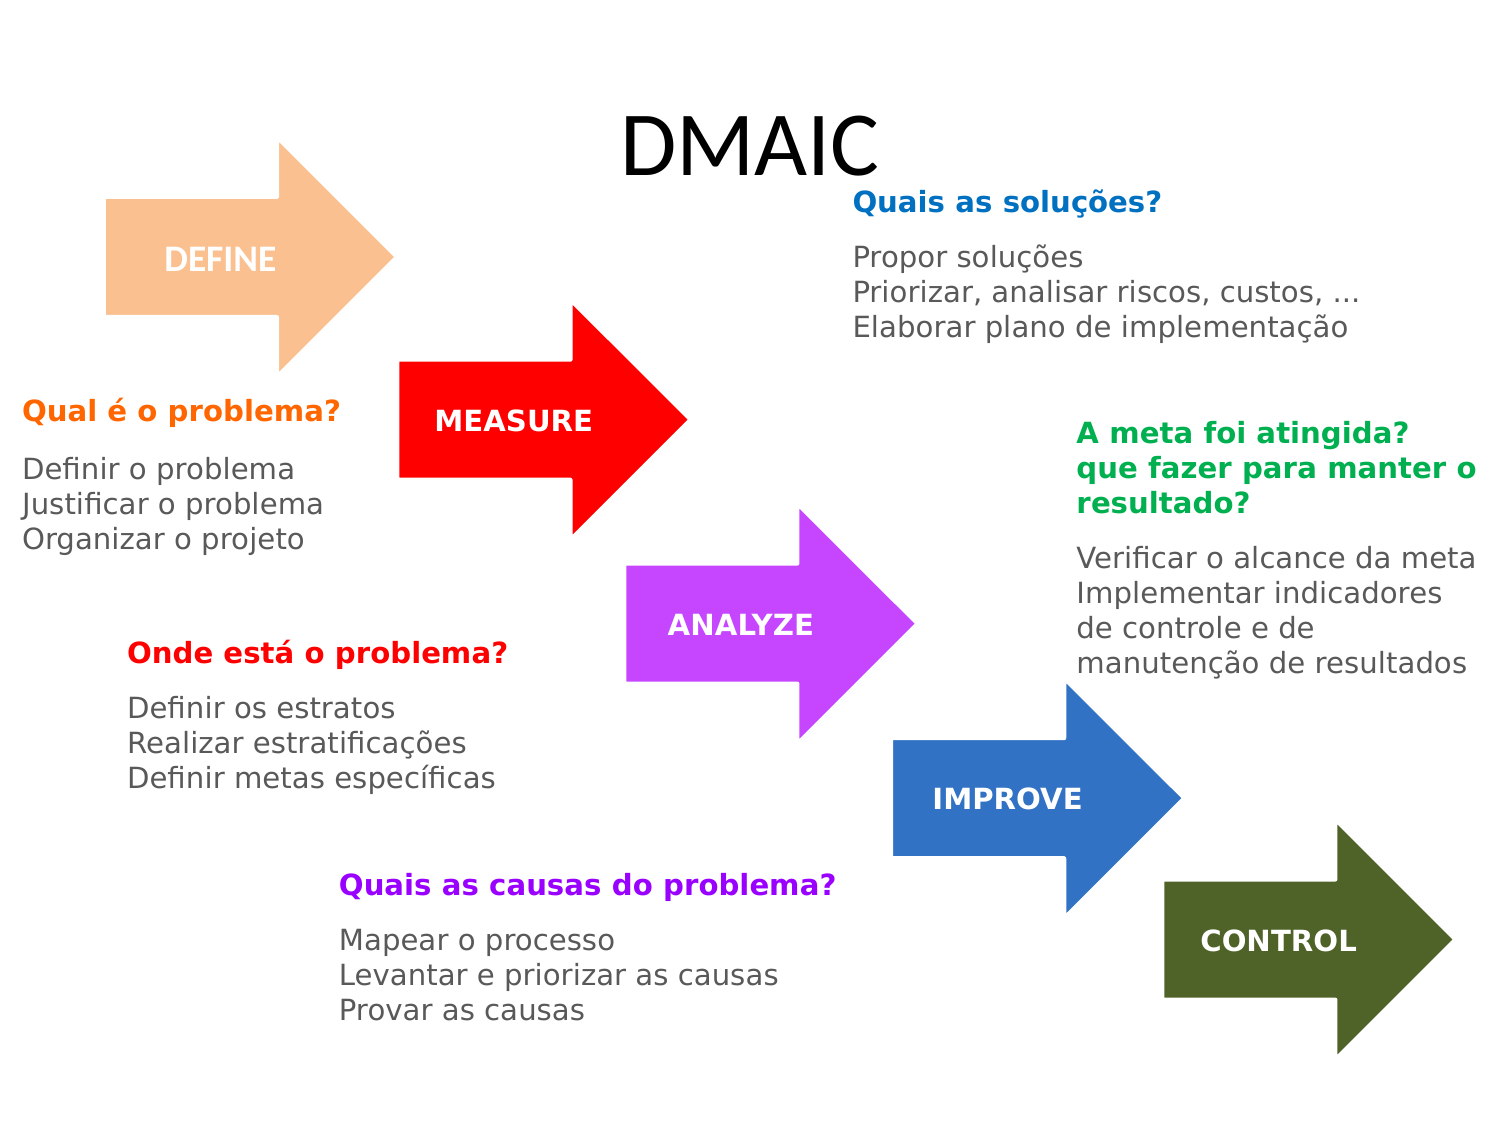

# DMAIC
DEFINE
Quais as soluções?

Propor soluções
Priorizar, analisar riscos, custos, ...
Elaborar plano de implementação
MEASURE
Qual é o problema?

Definir o problema
Justificar o problema
Organizar o projeto
A meta foi atingida?
que fazer para manter o resultado?

Verificar o alcance da meta
Implementar indicadores de controle e de manutenção de resultados
ANALYZE
Onde está o problema?

Definir os estratos
Realizar estratificações
Definir metas específicas
IMPROVE
CONTROL
Quais as causas do problema?

Mapear o processo
Levantar e priorizar as causas
Provar as causas